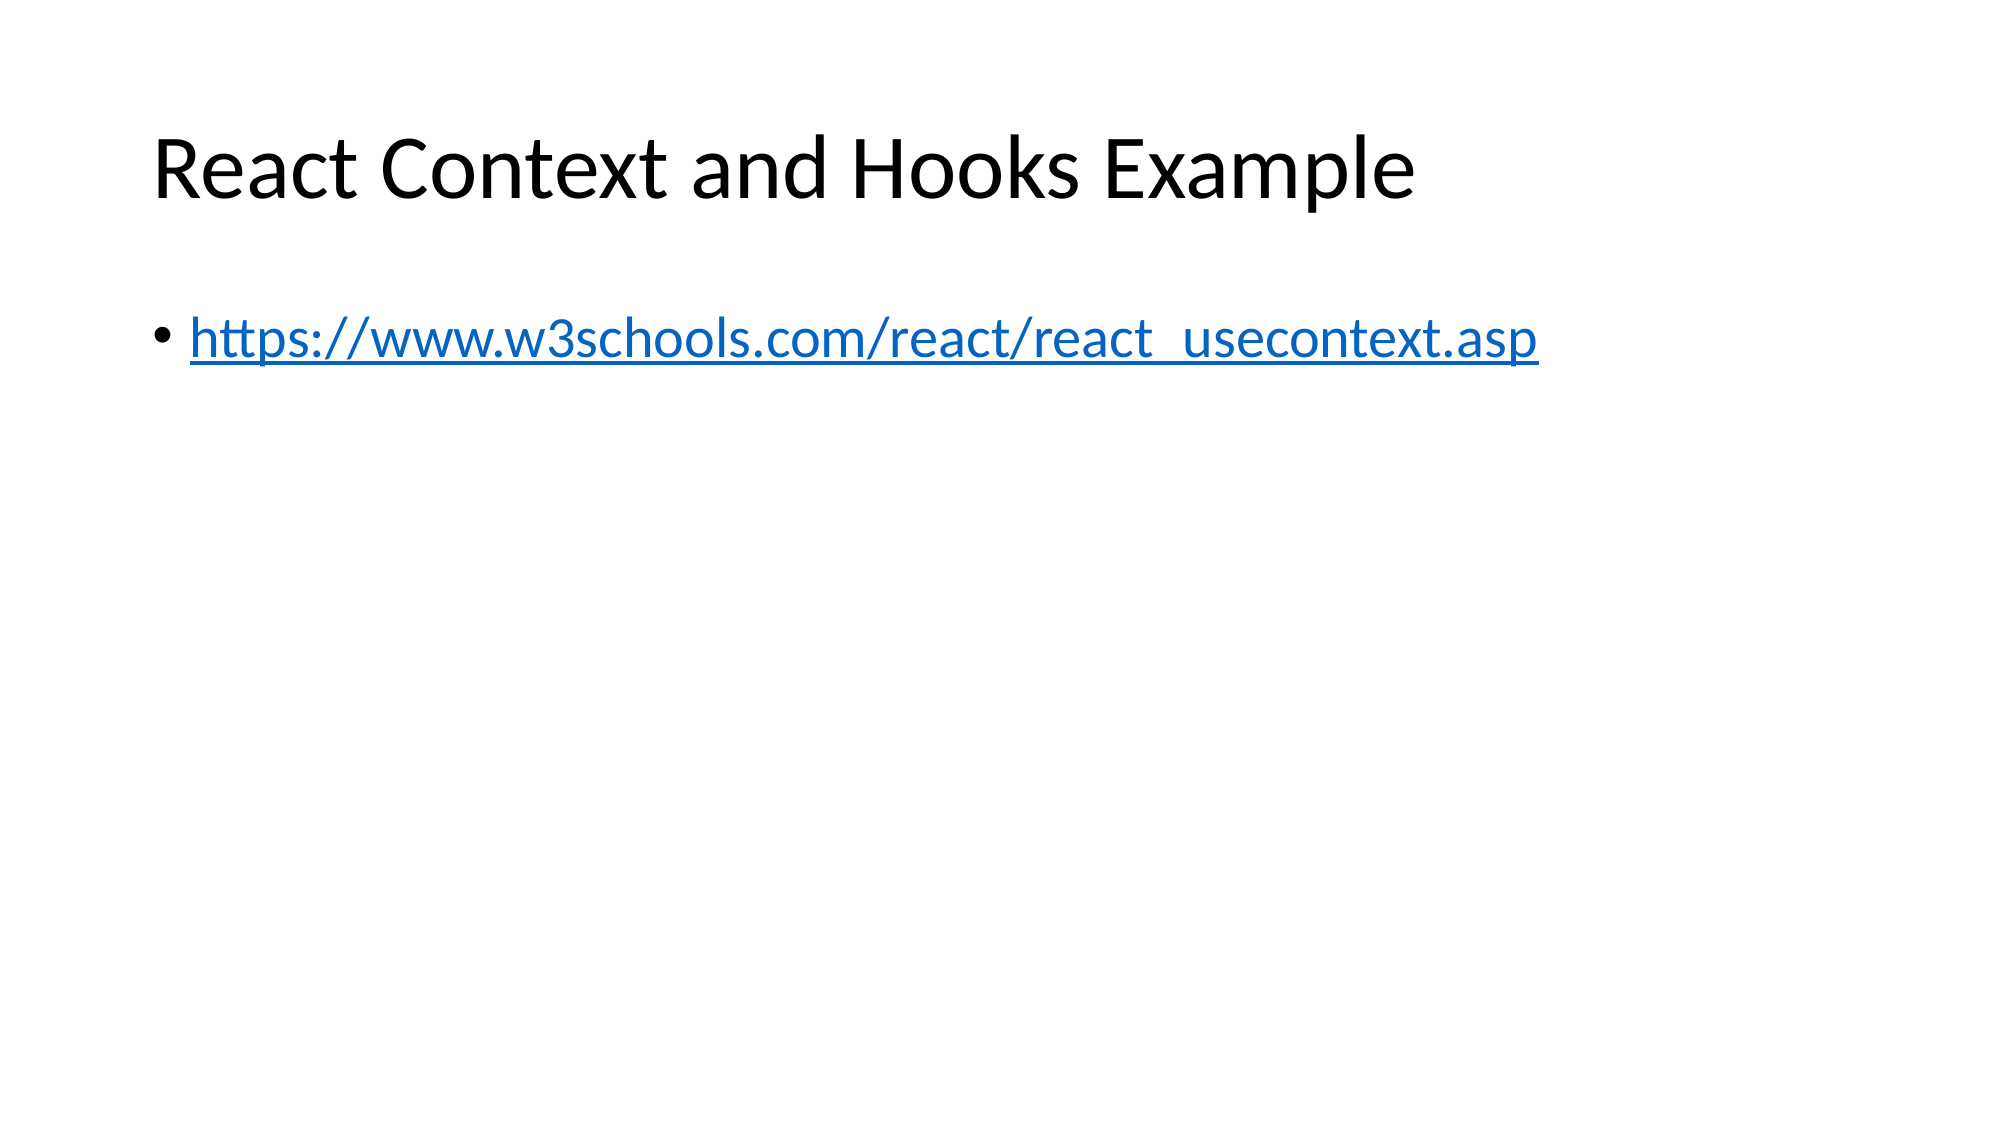

# React Context and Hooks Example
https://www.w3schools.com/react/react_usecontext.asp